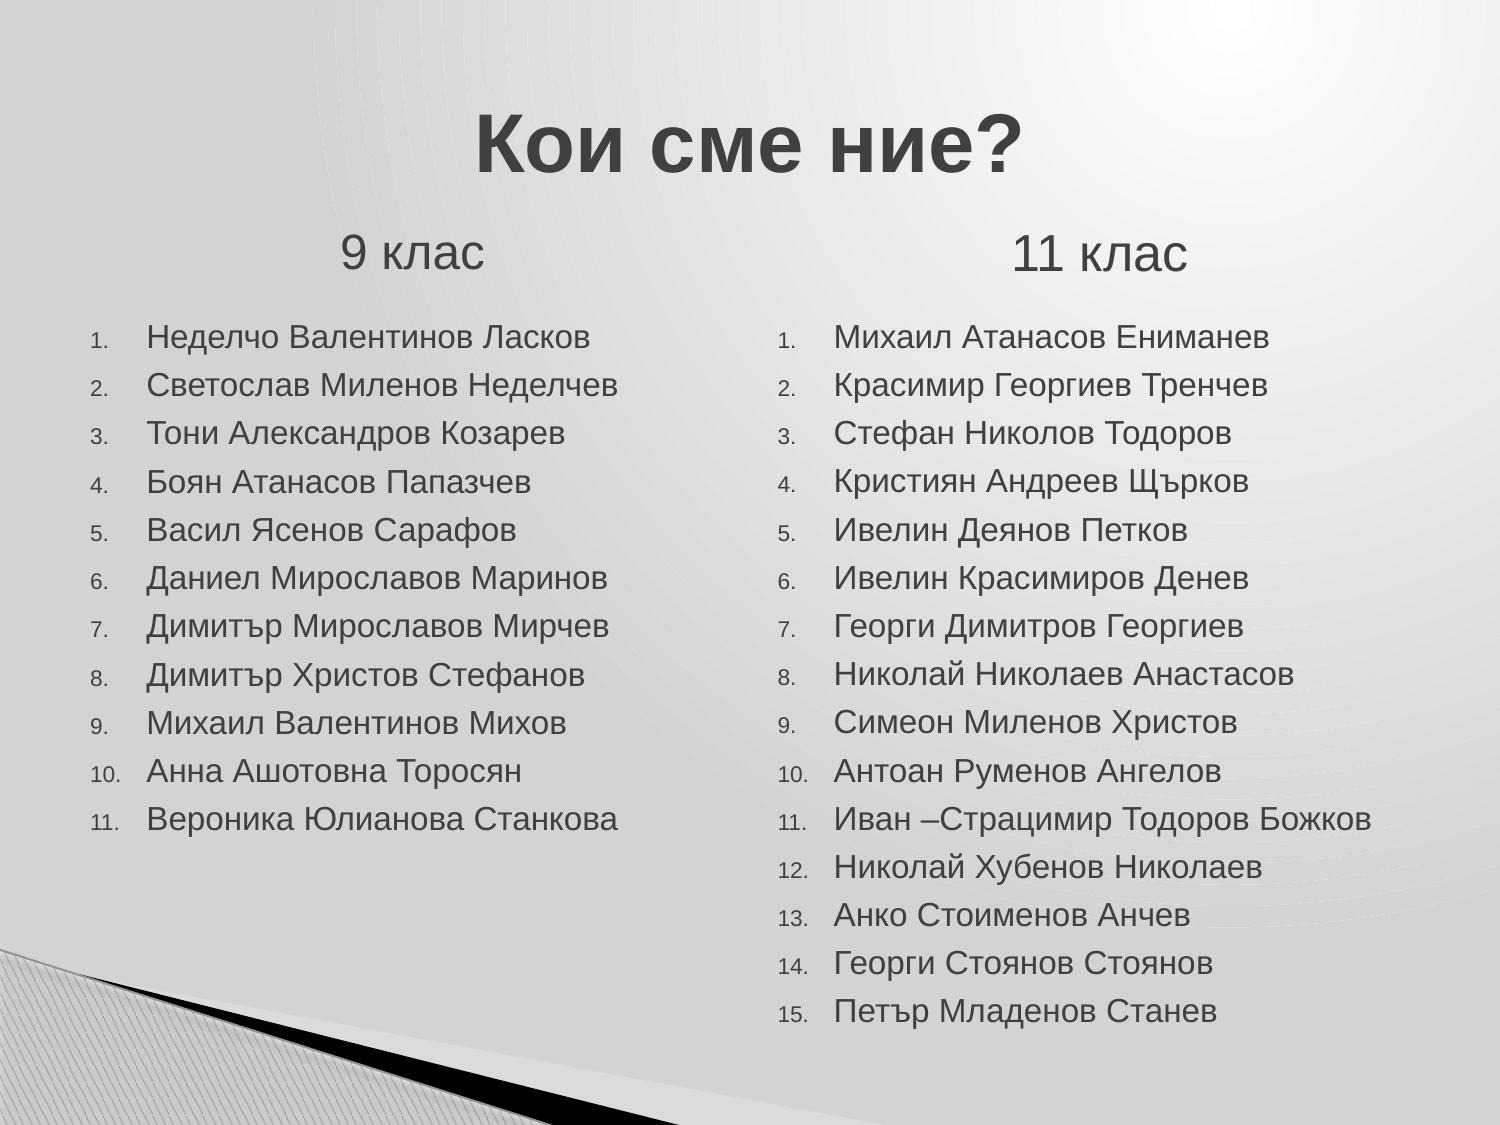

# Кои сме ние?
9 клас
11 клас
Неделчо Валентинов Ласков
Светослав Миленов Неделчев
Тони Александров Козарев
Боян Атанасов Папазчев
Васил Ясенов Сарафов
Даниел Мирославов Маринов
Димитър Мирославов Мирчев
Димитър Христов Стефанов
Михаил Валентинов Михов
Анна Ашотовна Торосян
Вероника Юлианова Станкова
Михаил Атанасов Ениманев
Красимир Георгиев Тренчев
Стефан Николов Тодоров
Кристиян Андреев Щърков
Ивелин Деянов Петков
Ивелин Красимиров Денев
Георги Димитров Георгиев
Николай Николаев Анастасов
Симеон Миленов Христов
Антоан Руменов Ангелов
Иван –Страцимир Тодоров Божков
Николай Хубенов Николаев
Анко Стоименов Анчев
Георги Стоянов Стоянов
Петър Младенов Станев